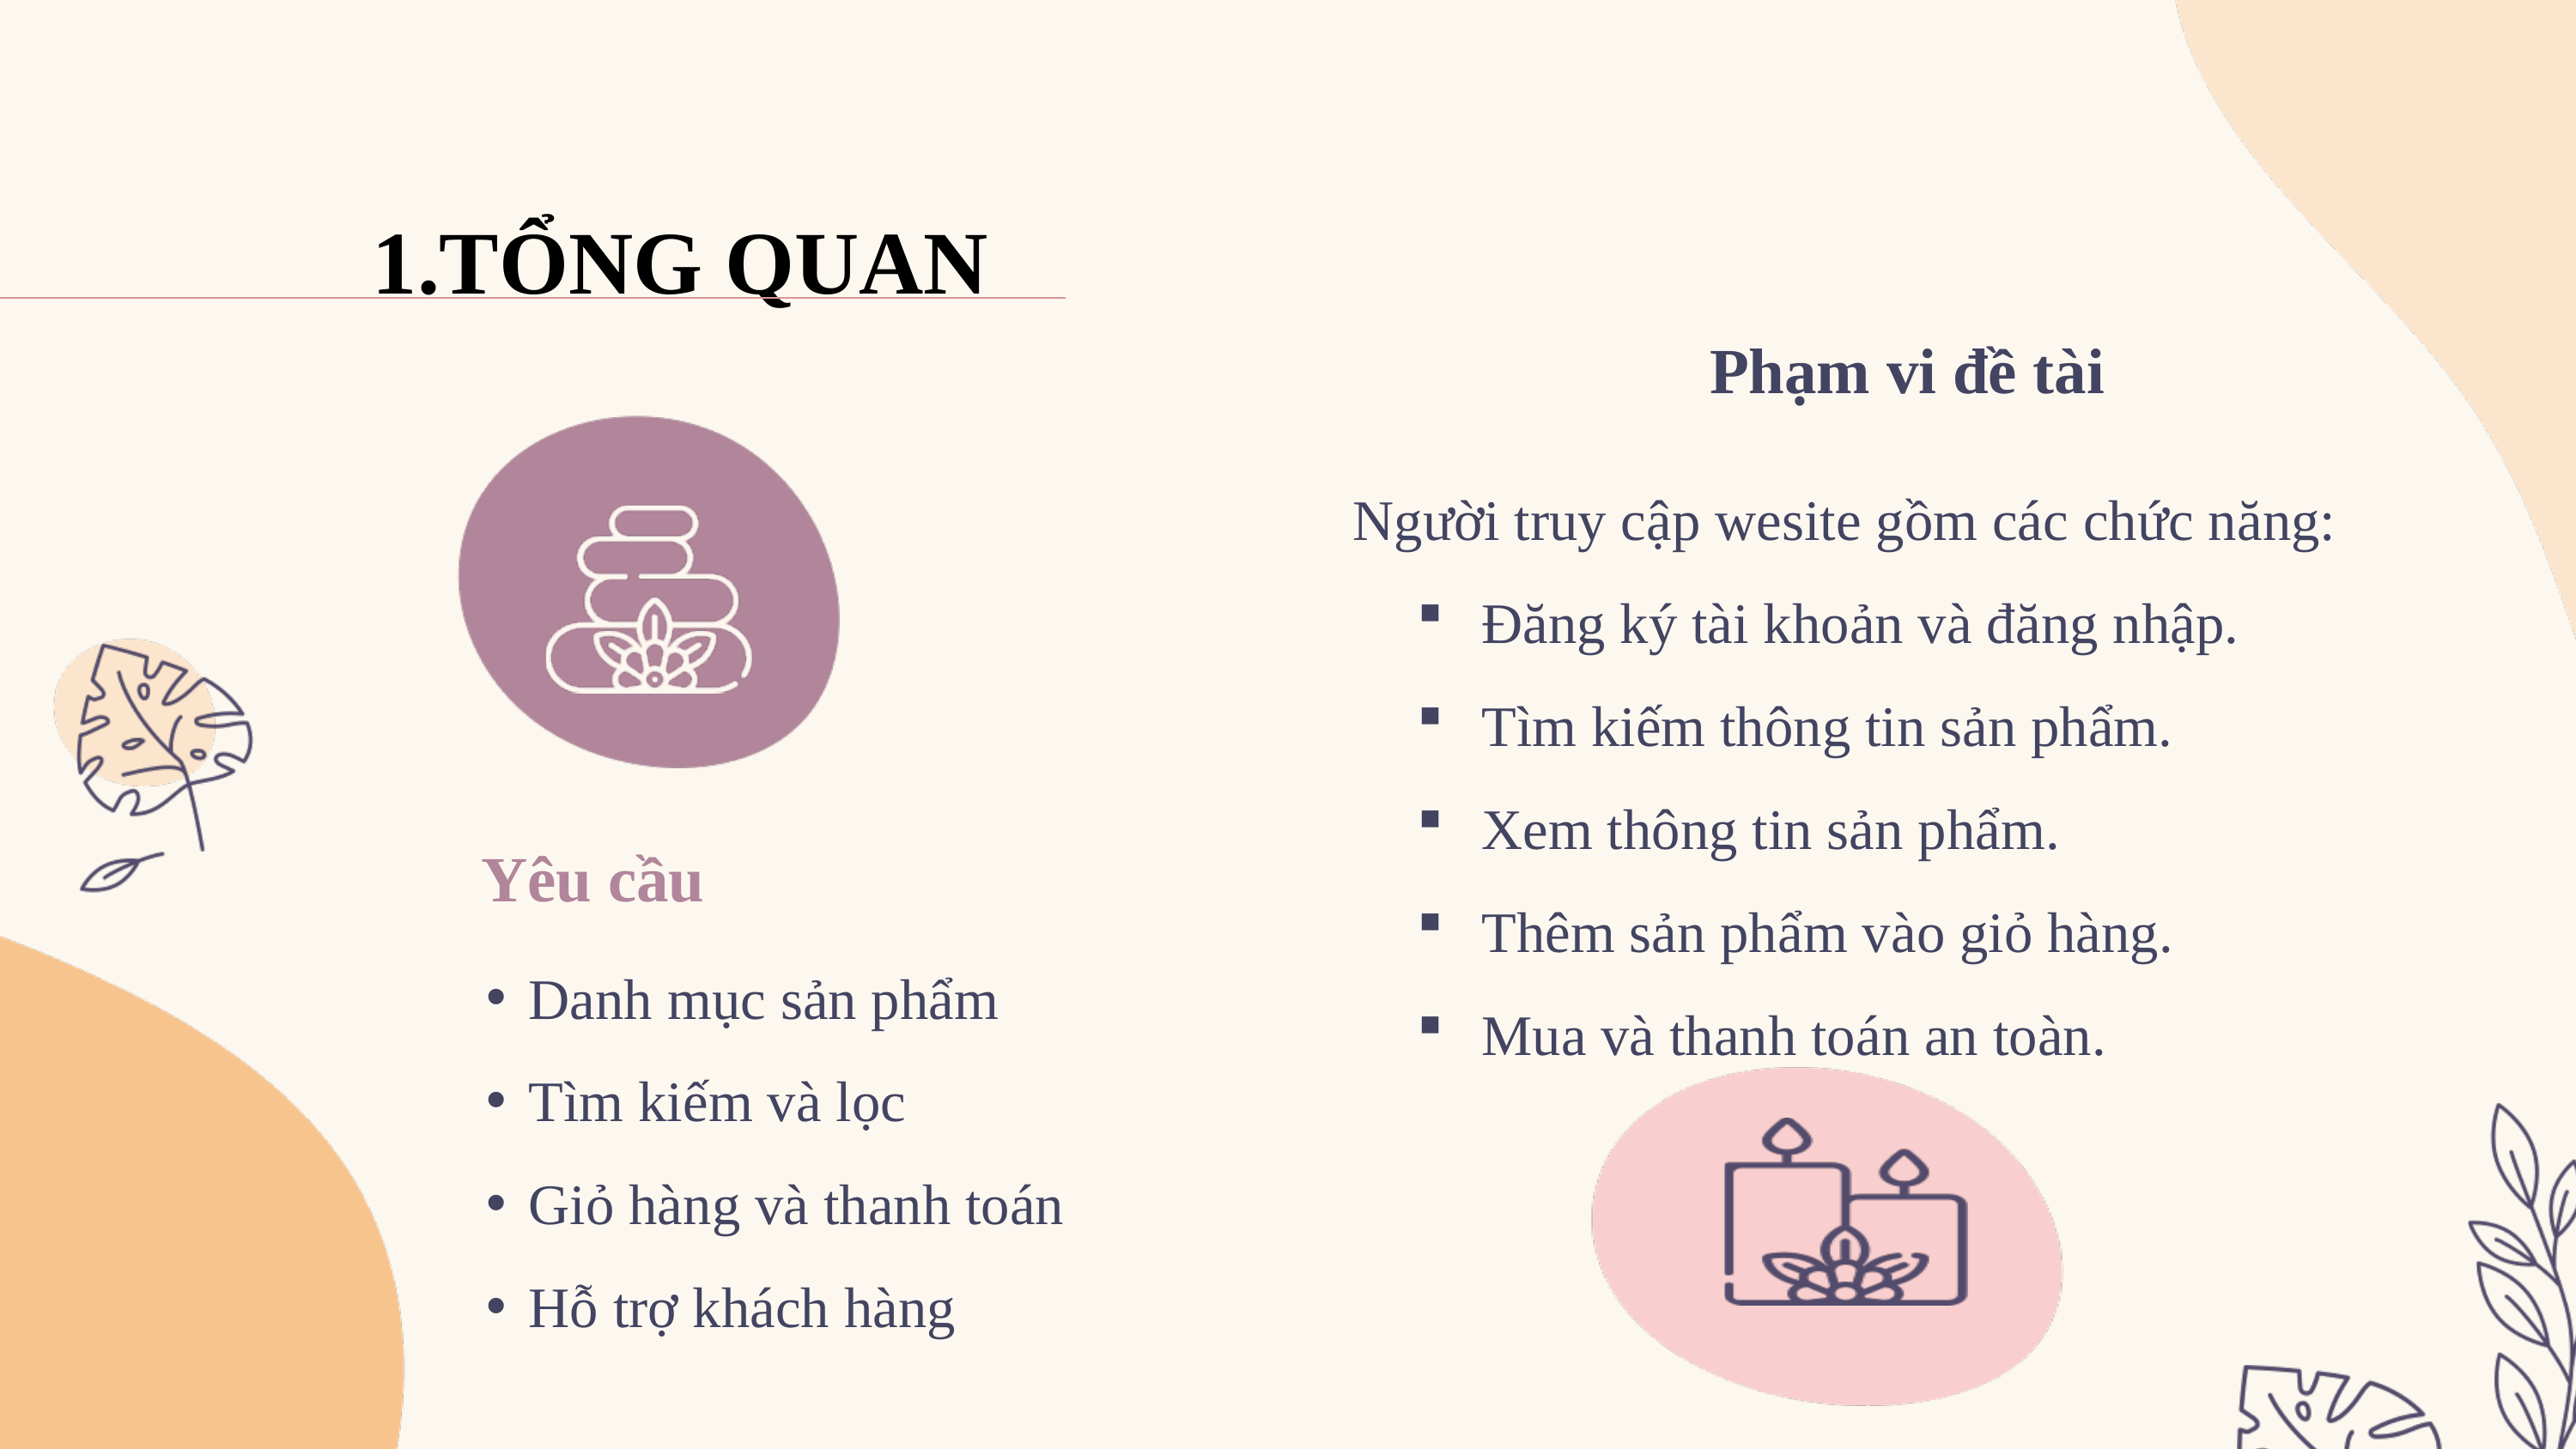

1.TỔNG QUAN
Phạm vi đề tài

Người truy cập wesite gồm các chức năng:
Đăng ký tài khoản và đăng nhập.
Tìm kiếm thông tin sản phẩm.
Xem thông tin sản phẩm.
Thêm sản phẩm vào giỏ hàng.
Mua và thanh toán an toàn.

Yêu cầu

Danh mục sản phẩm
Tìm kiếm và lọc
Giỏ hàng và thanh toán
Hỗ trợ khách hàng